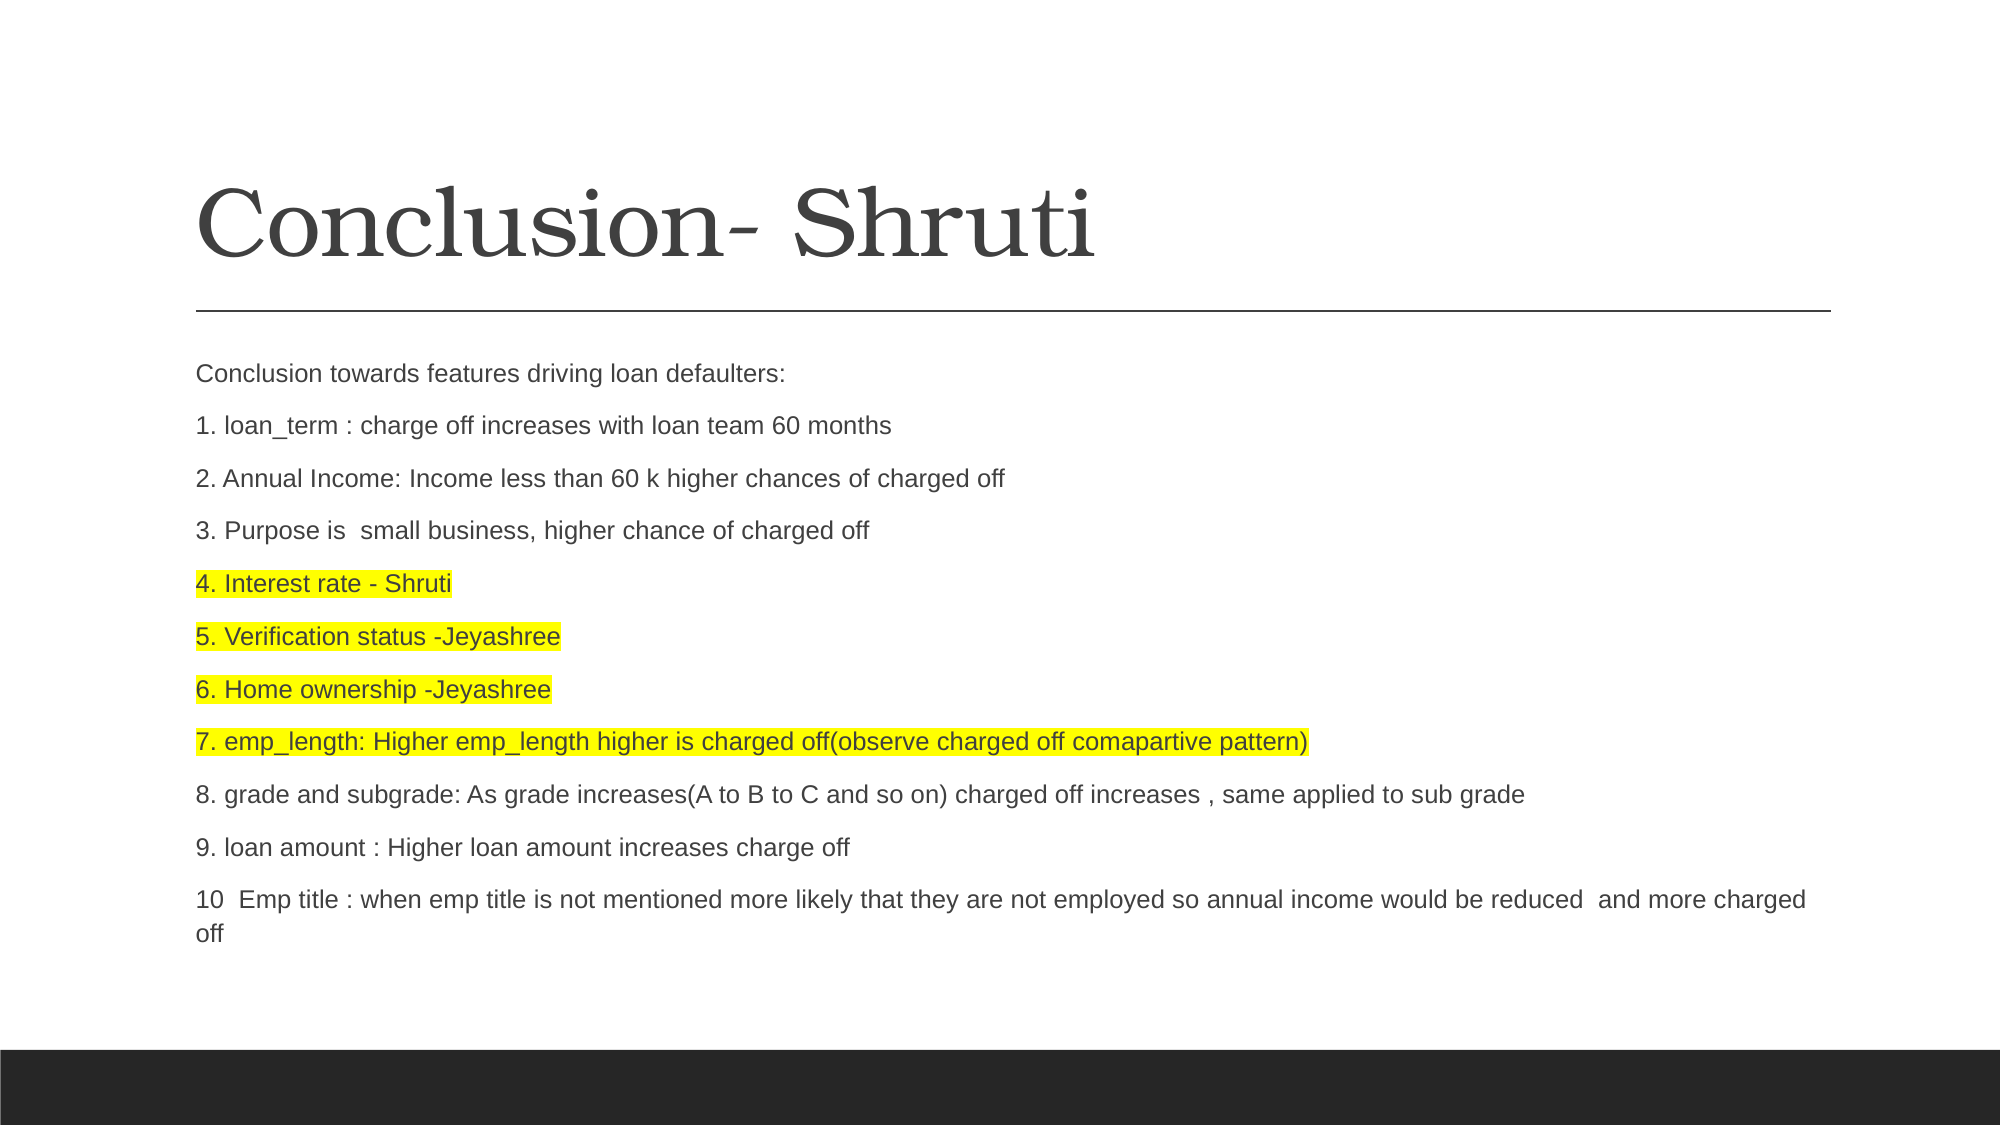

# Conclusion- Shruti
Conclusion towards features driving loan defaulters:
1. loan_term : charge off increases with loan team 60 months
2. Annual Income: Income less than 60 k higher chances of charged off
3. Purpose is  small business, higher chance of charged off
4. Interest rate - Shruti
5. Verification status -Jeyashree
6. Home ownership -Jeyashree
7. emp_length: Higher emp_length higher is charged off(observe charged off comapartive pattern)
8. grade and subgrade: As grade increases(A to B to C and so on) charged off increases , same applied to sub grade
9. loan amount : Higher loan amount increases charge off
10  Emp title : when emp title is not mentioned more likely that they are not employed so annual income would be reduced  and more charged off